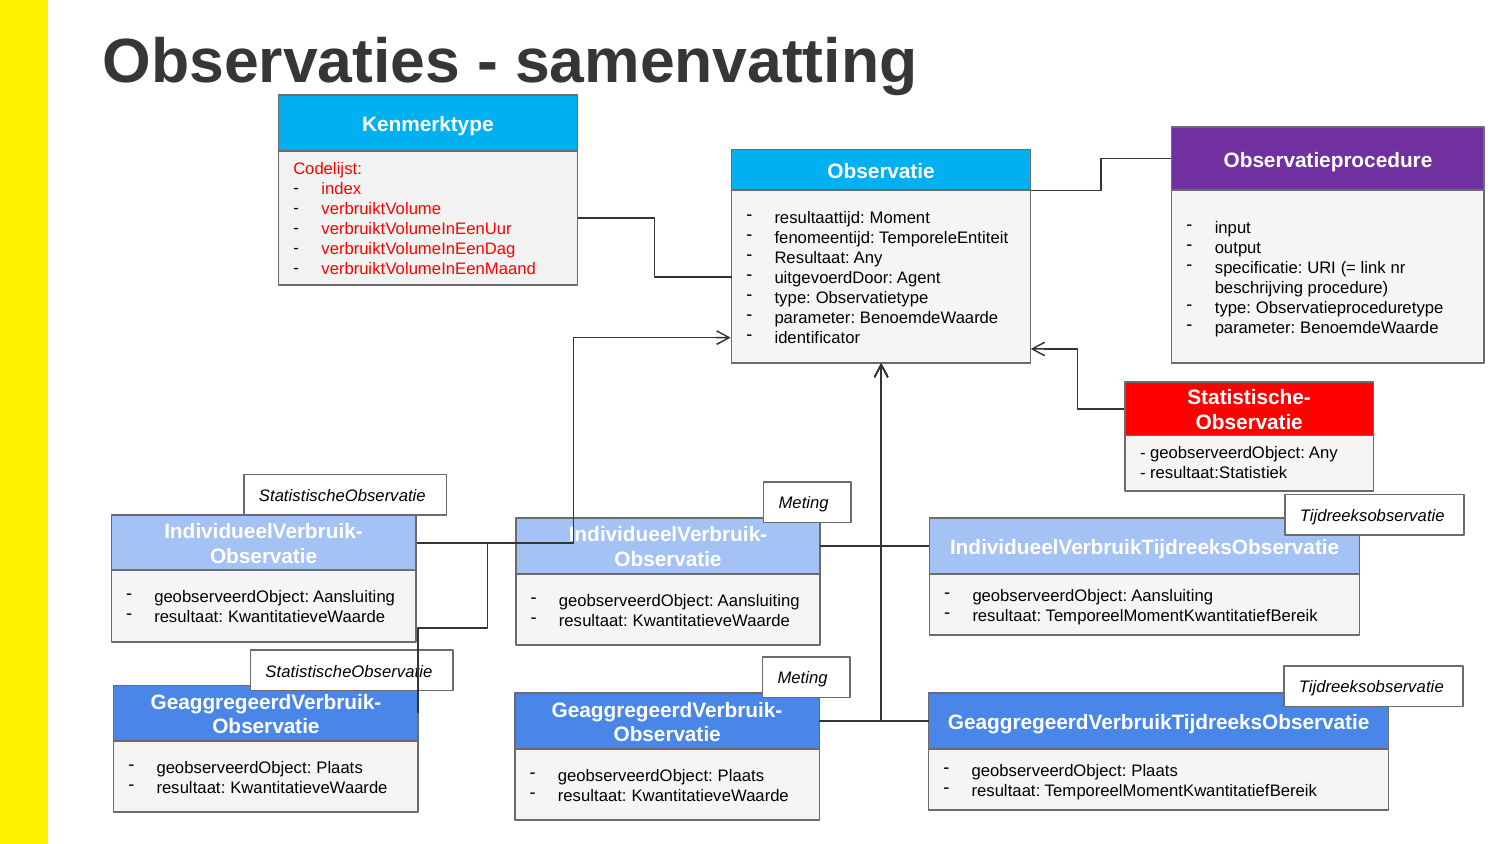

Observaties - samenvatting
Kenmerktype
Codelijst:
index
verbruiktVolume
verbruiktVolumeInEenUur
verbruiktVolumeInEenDag
verbruiktVolumeInEenMaand
Observatieprocedure
input
output
specificatie: URI (= link nr beschrijving procedure)
type: Observatieproceduretype
parameter: BenoemdeWaarde
Observatie
resultaattijd: Moment
fenomeentijd: TemporeleEntiteit
Resultaat: Any
uitgevoerdDoor: Agent
type: Observatietype
parameter: BenoemdeWaarde
identificator
Statistische-Observatie
- geobserveerdObject: Any
- resultaat:Statistiek
StatistischeObservatie
Meting
Tijdreeksobservatie
IndividueelVerbruik-Observatie
geobserveerdObject: Aansluiting
resultaat: KwantitatieveWaarde
IndividueelVerbruik-Observatie
geobserveerdObject: Aansluiting
resultaat: KwantitatieveWaarde
IndividueelVerbruikTijdreeksObservatie
geobserveerdObject: Aansluiting
resultaat: TemporeelMomentKwantitatiefBereik
StatistischeObservatie
Meting
Tijdreeksobservatie
GeaggregeerdVerbruik-Observatie
geobserveerdObject: Plaats
resultaat: KwantitatieveWaarde
GeaggregeerdVerbruik-Observatie
geobserveerdObject: Plaats
resultaat: KwantitatieveWaarde
GeaggregeerdVerbruikTijdreeksObservatie
geobserveerdObject: Plaats
resultaat: TemporeelMomentKwantitatiefBereik